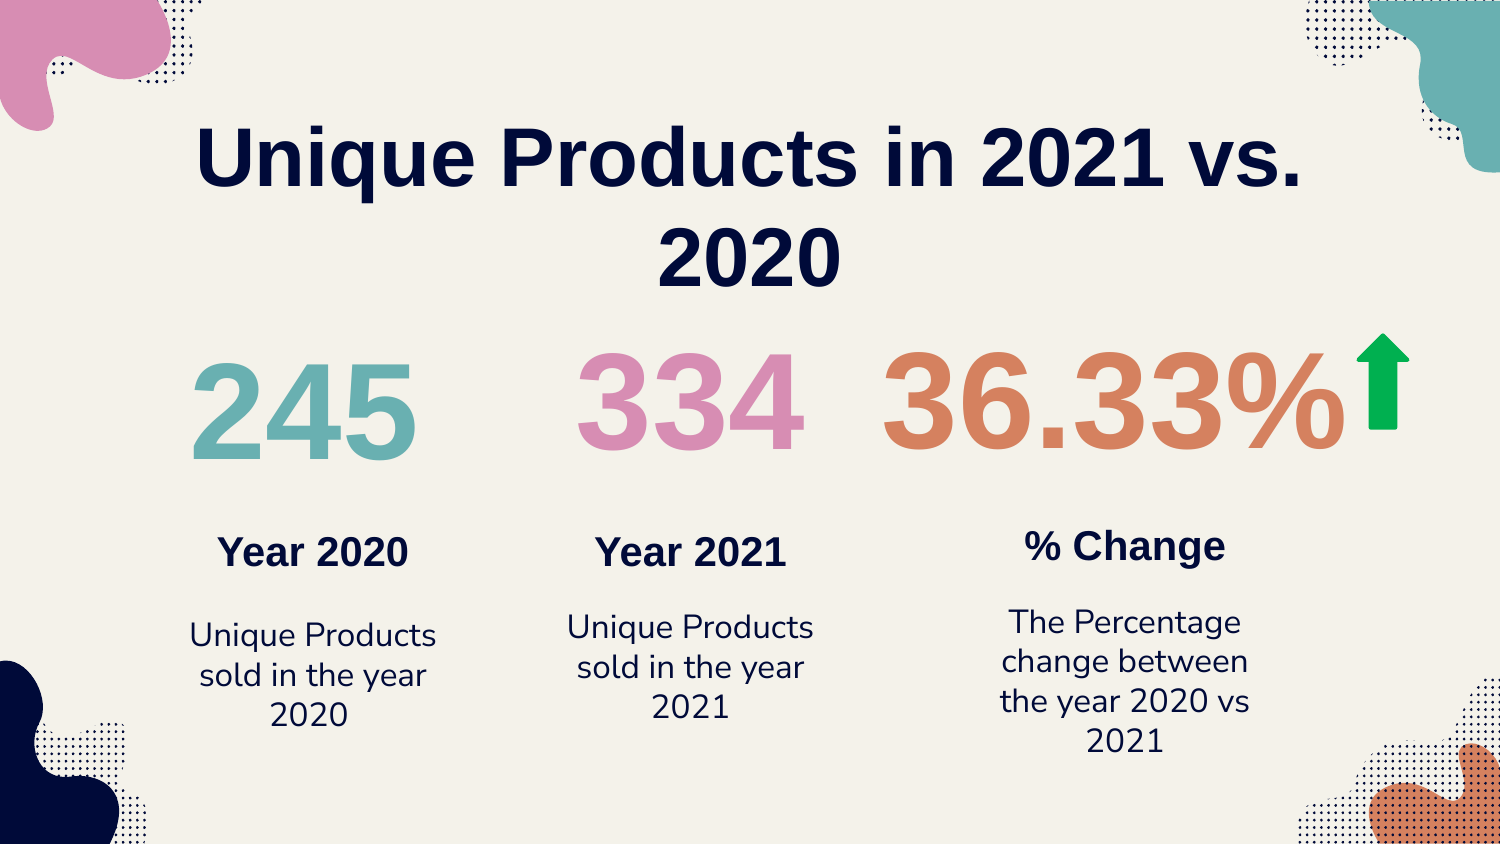

# Unique Products in 2021 vs. 2020
36.33%
334
245

% Change
Year 2020
Year 2021
The Percentage change between the year 2020 vs 2021
Unique Products sold in the year 2021
Unique Products sold in the year 2020